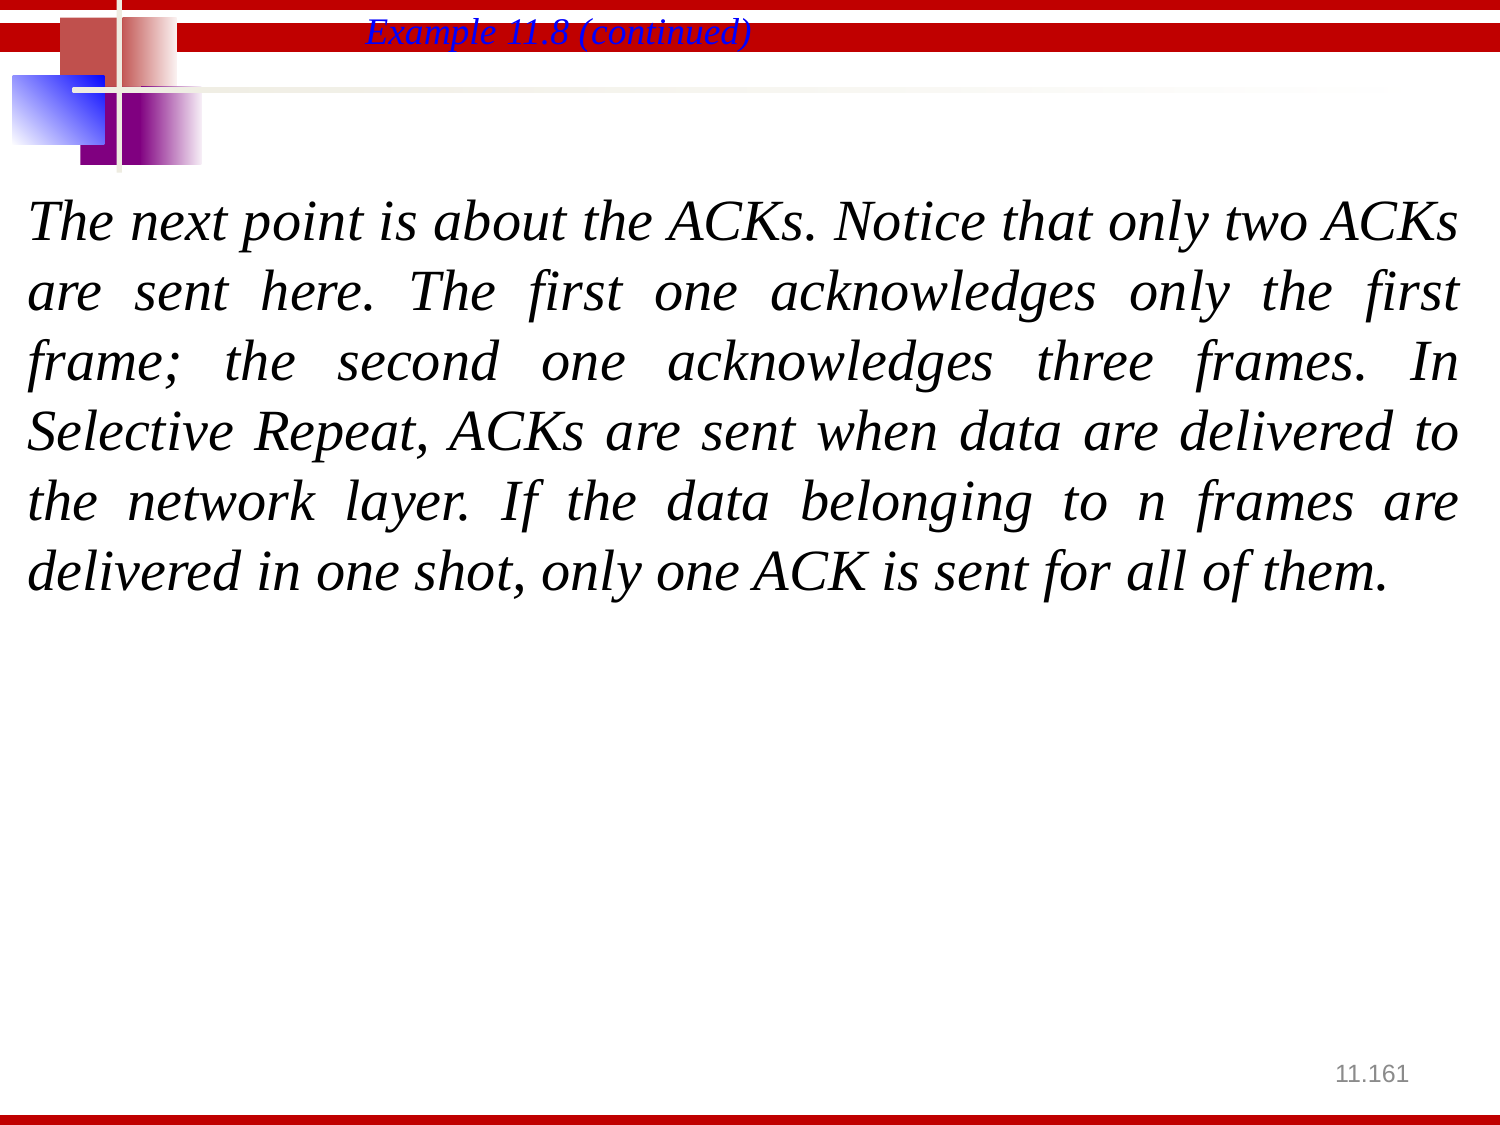

Example 11.8 (continued)

The next point is about the ACKs. Notice that only two ACKs are sent here. The first one acknowledges only the first frame; the second one acknowledges three frames. In Selective Repeat, ACKs are sent when data are delivered to the network layer. If the data belonging to n frames are delivered in one shot, only one ACK is sent for all of them.
11.161